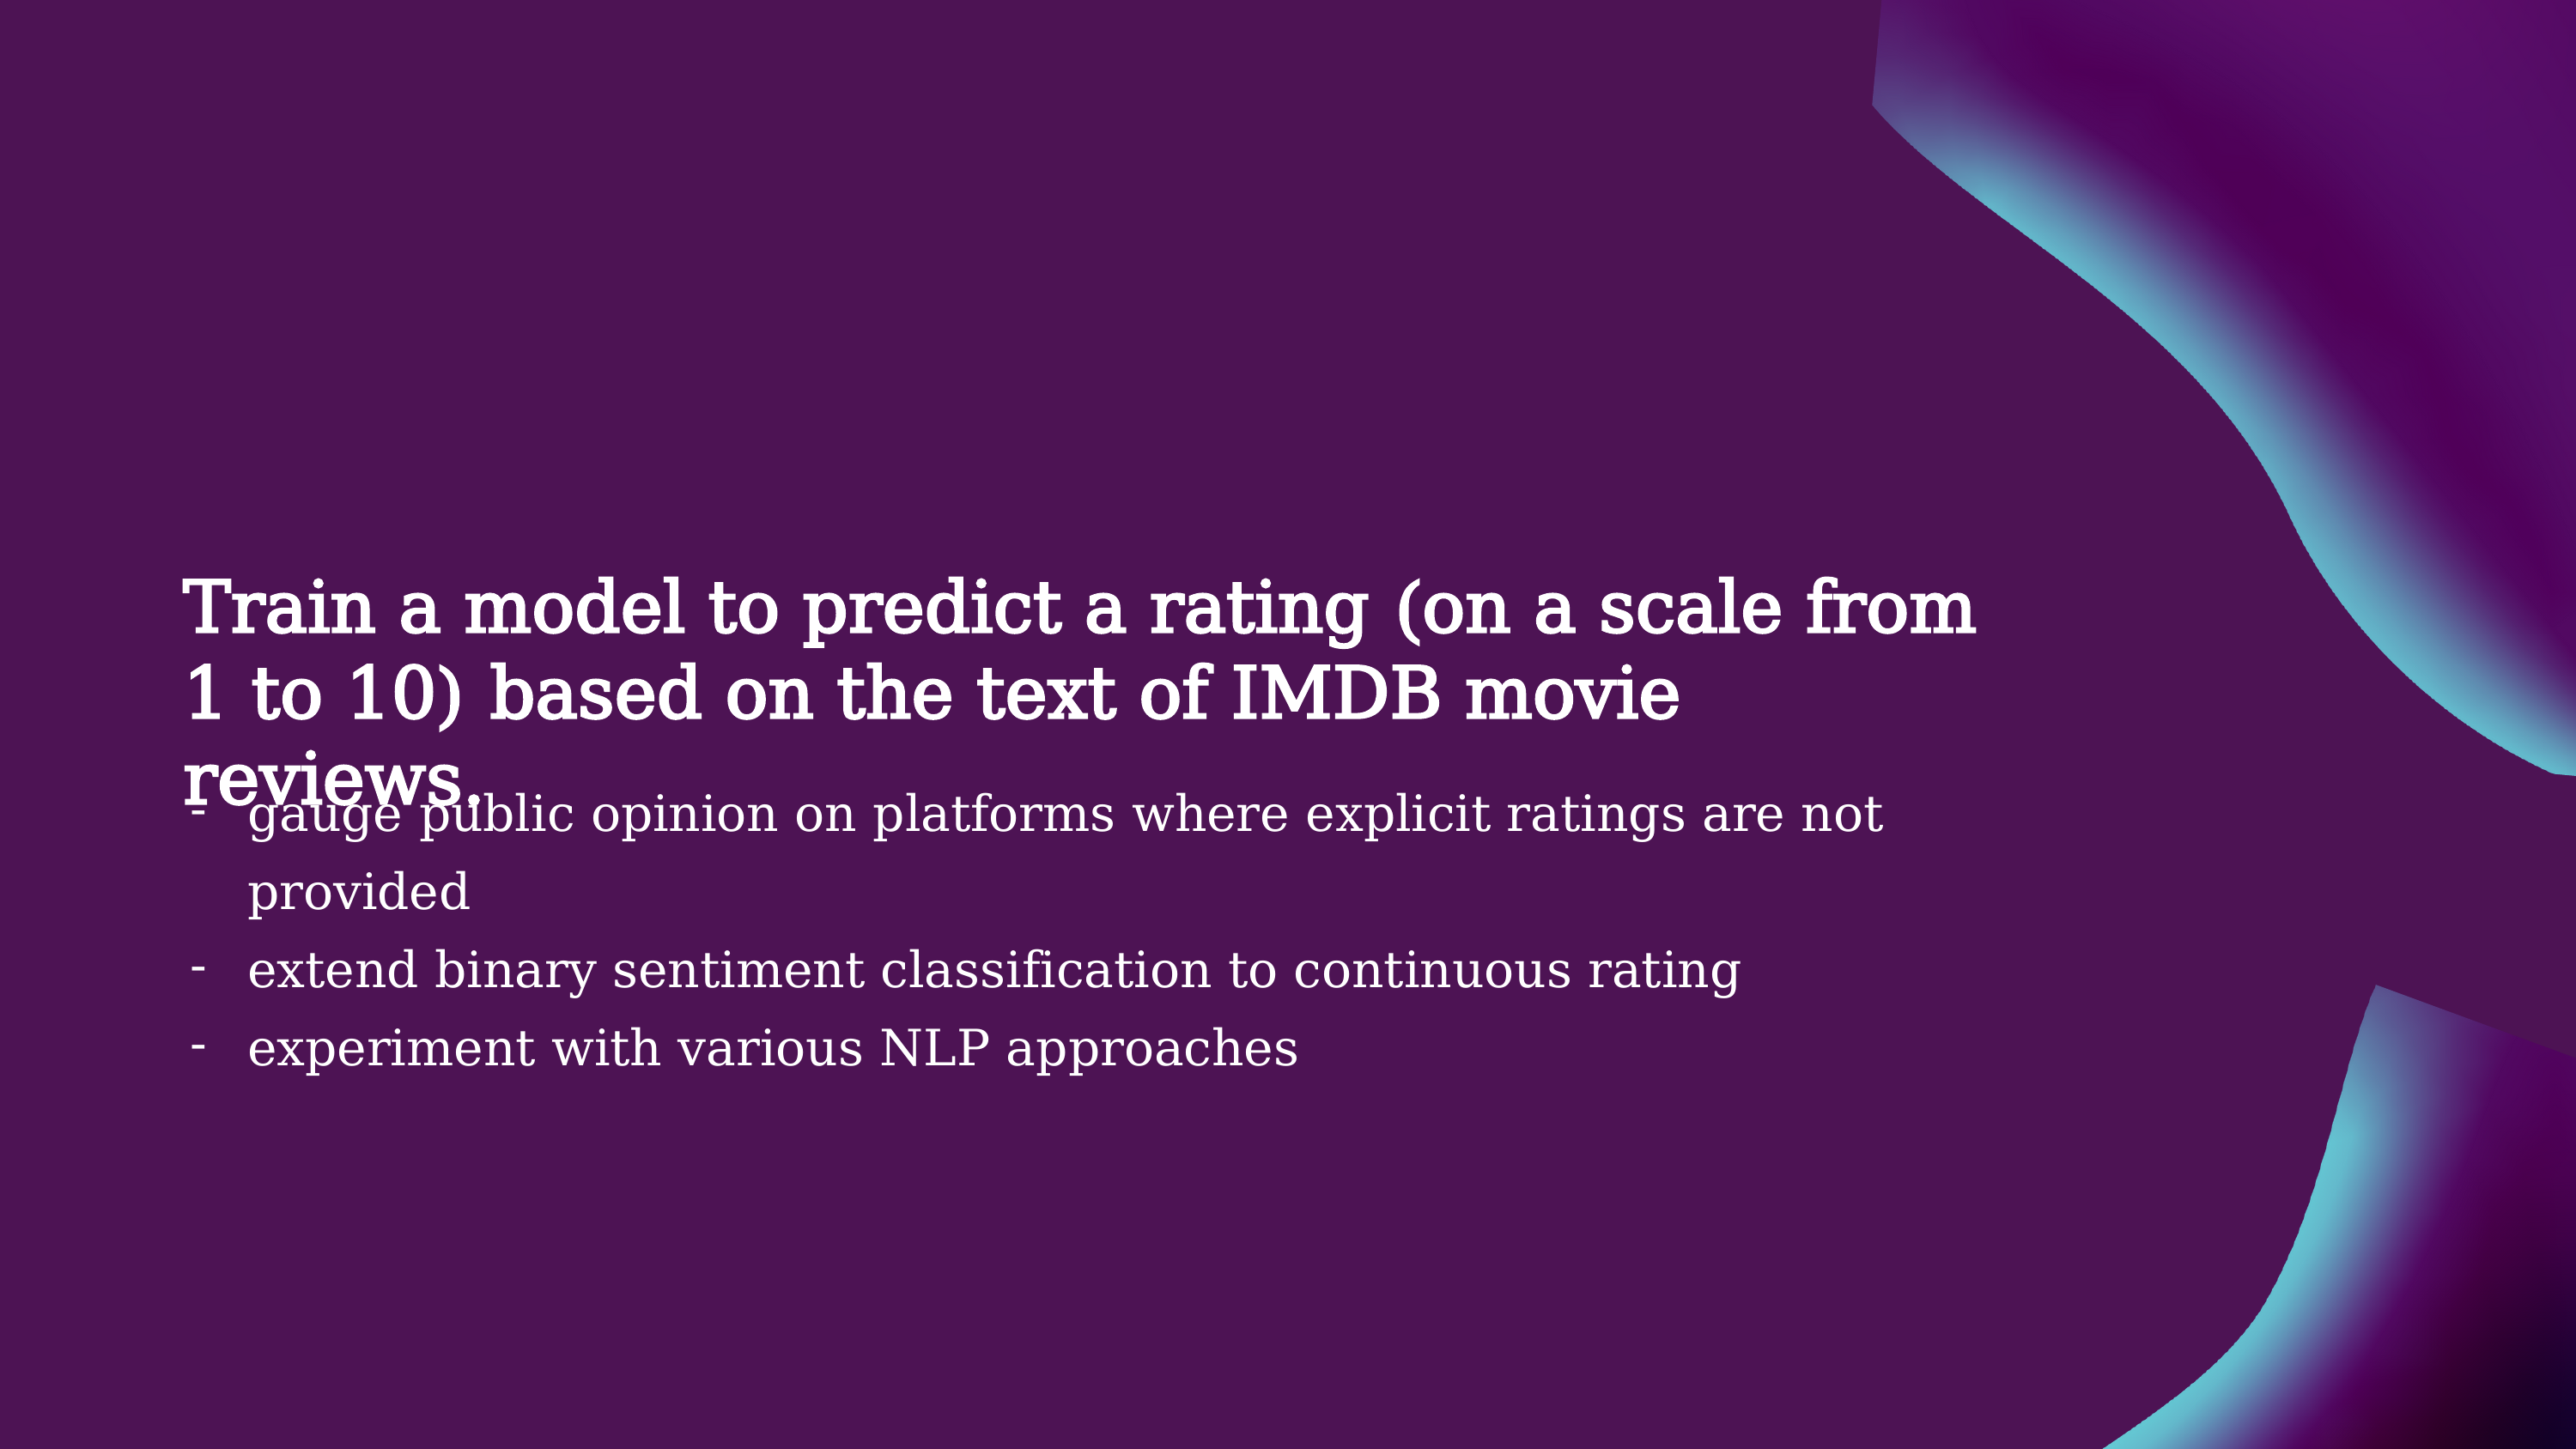

Train a model to predict a rating (on a scale from 1 to 10) based on the text of IMDB movie reviews.

gauge public opinion on platforms where explicit ratings are not provided
extend binary sentiment classification to continuous rating
experiment with various NLP approaches

400
students